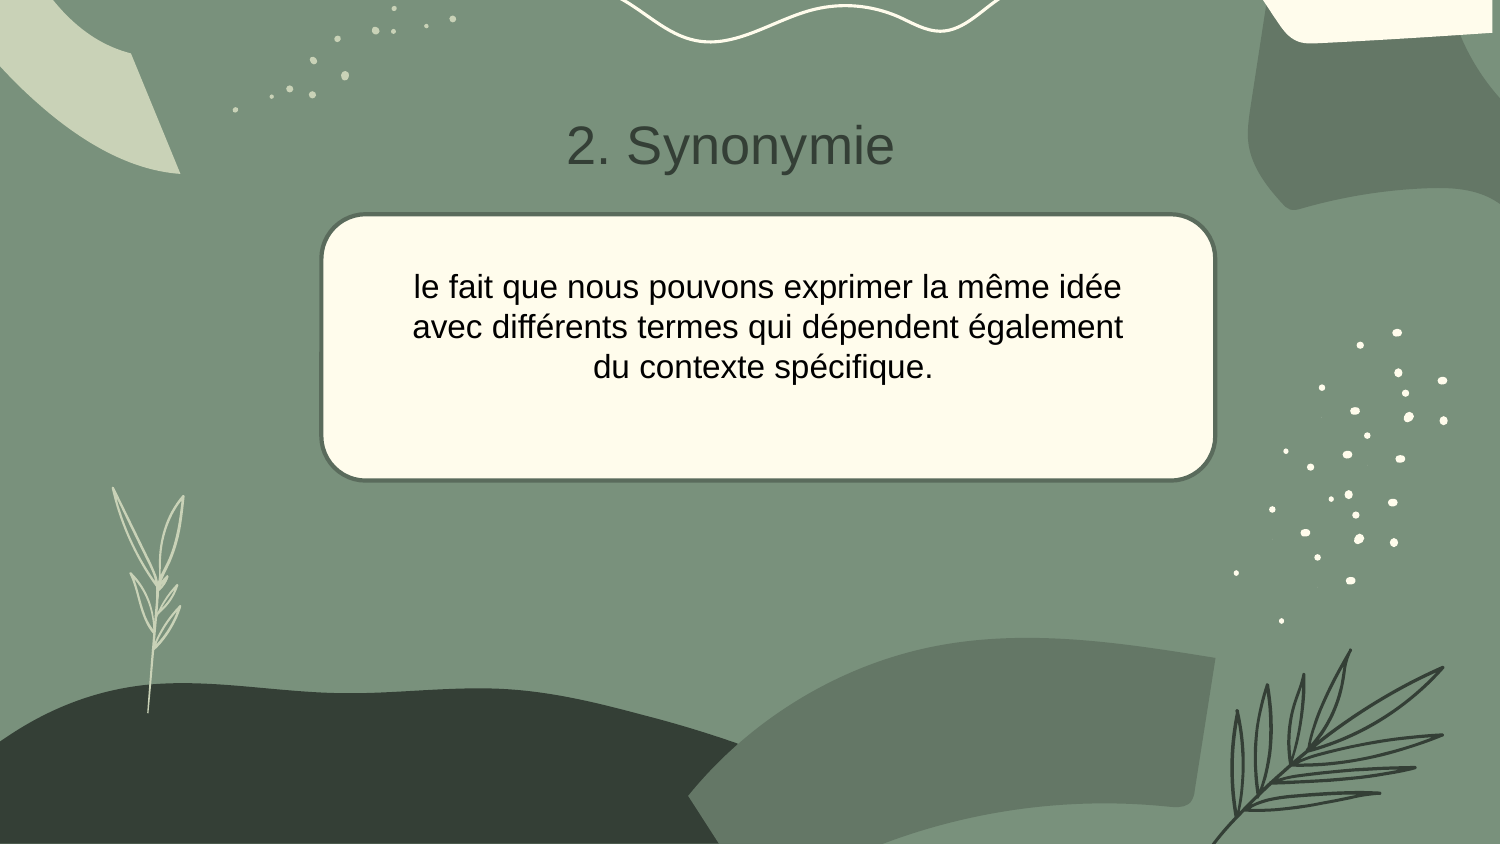

2. Synonymie

le fait que nous pouvons exprimer la même idée avec différents termes qui dépendent également du contexte spécifique.